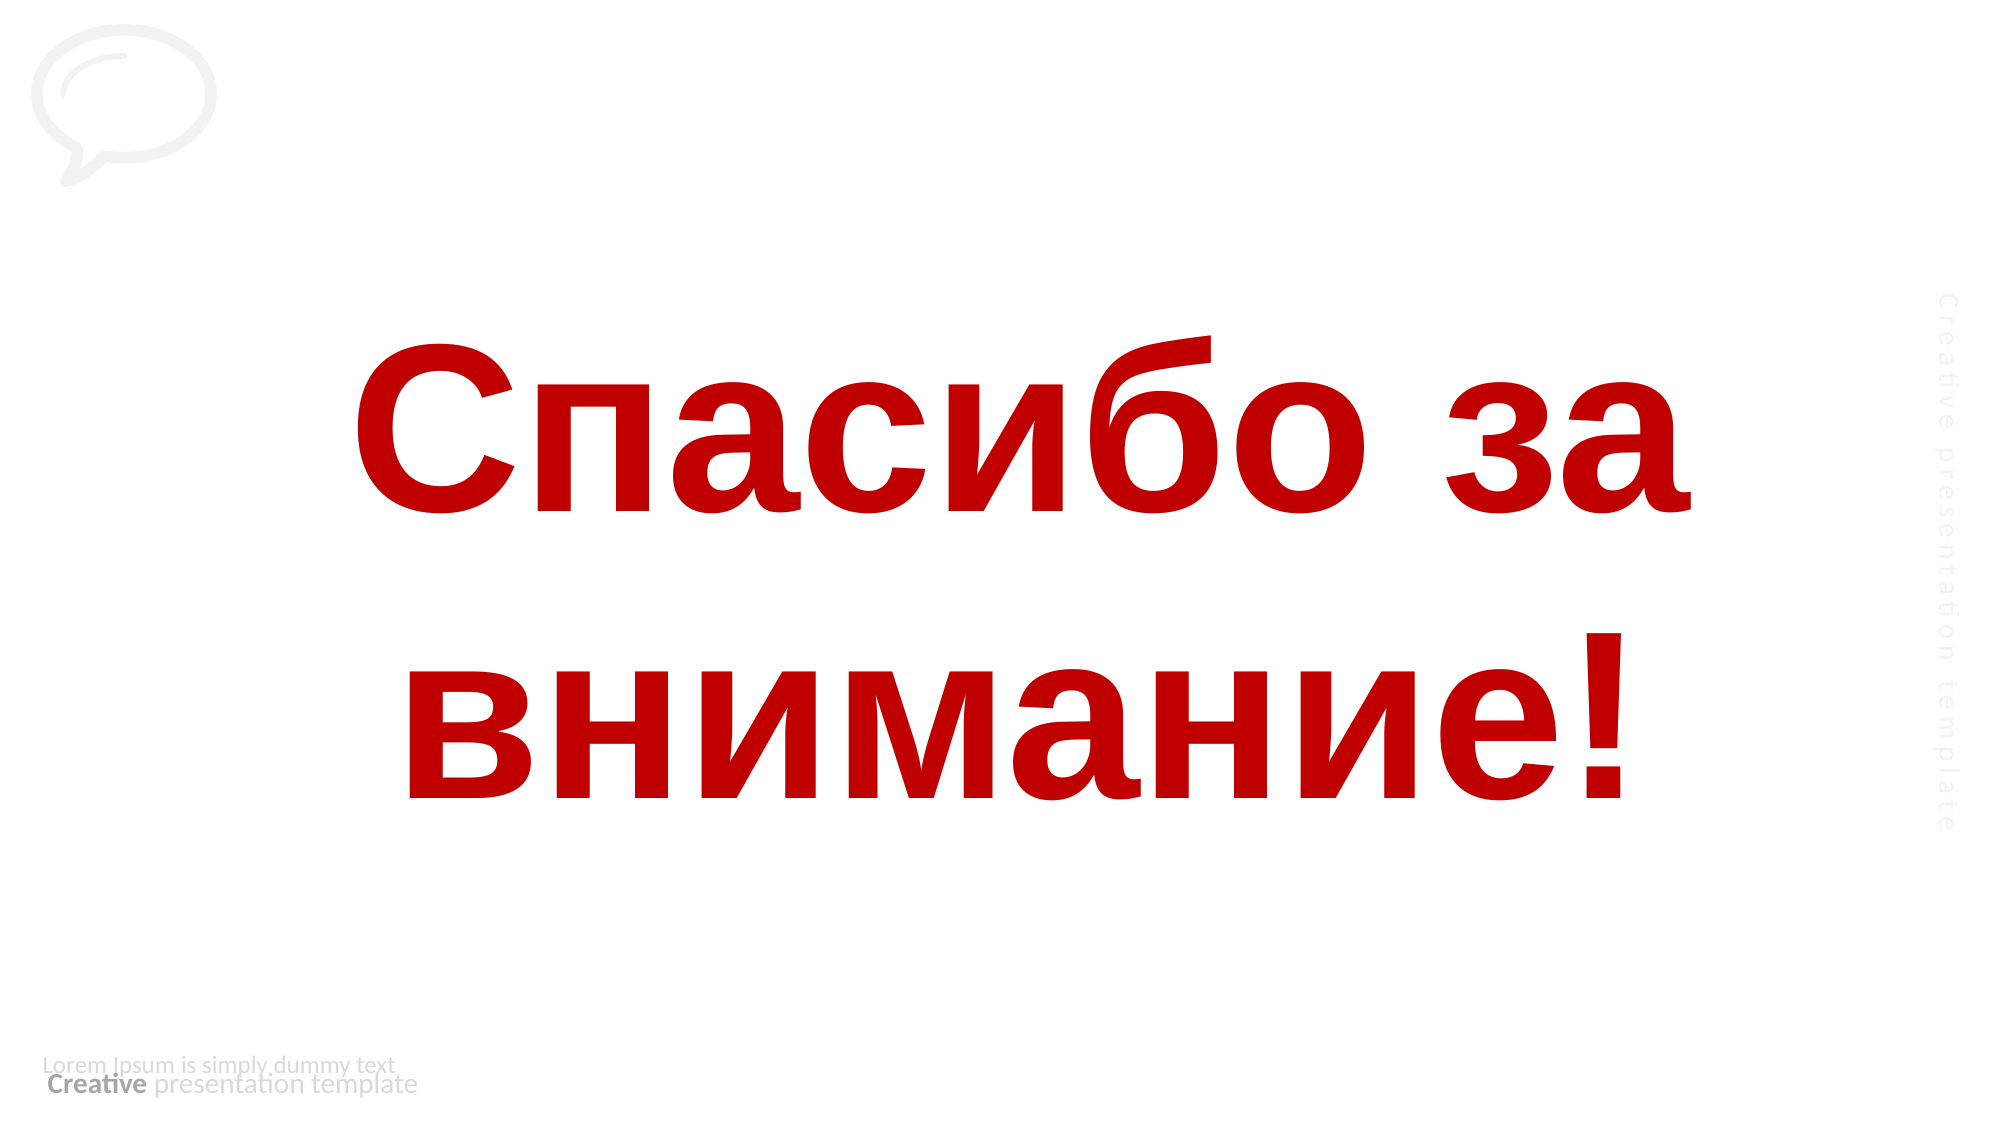

Спасибо за внимание!
motion.
Lorem Ipsum is simply dummy text